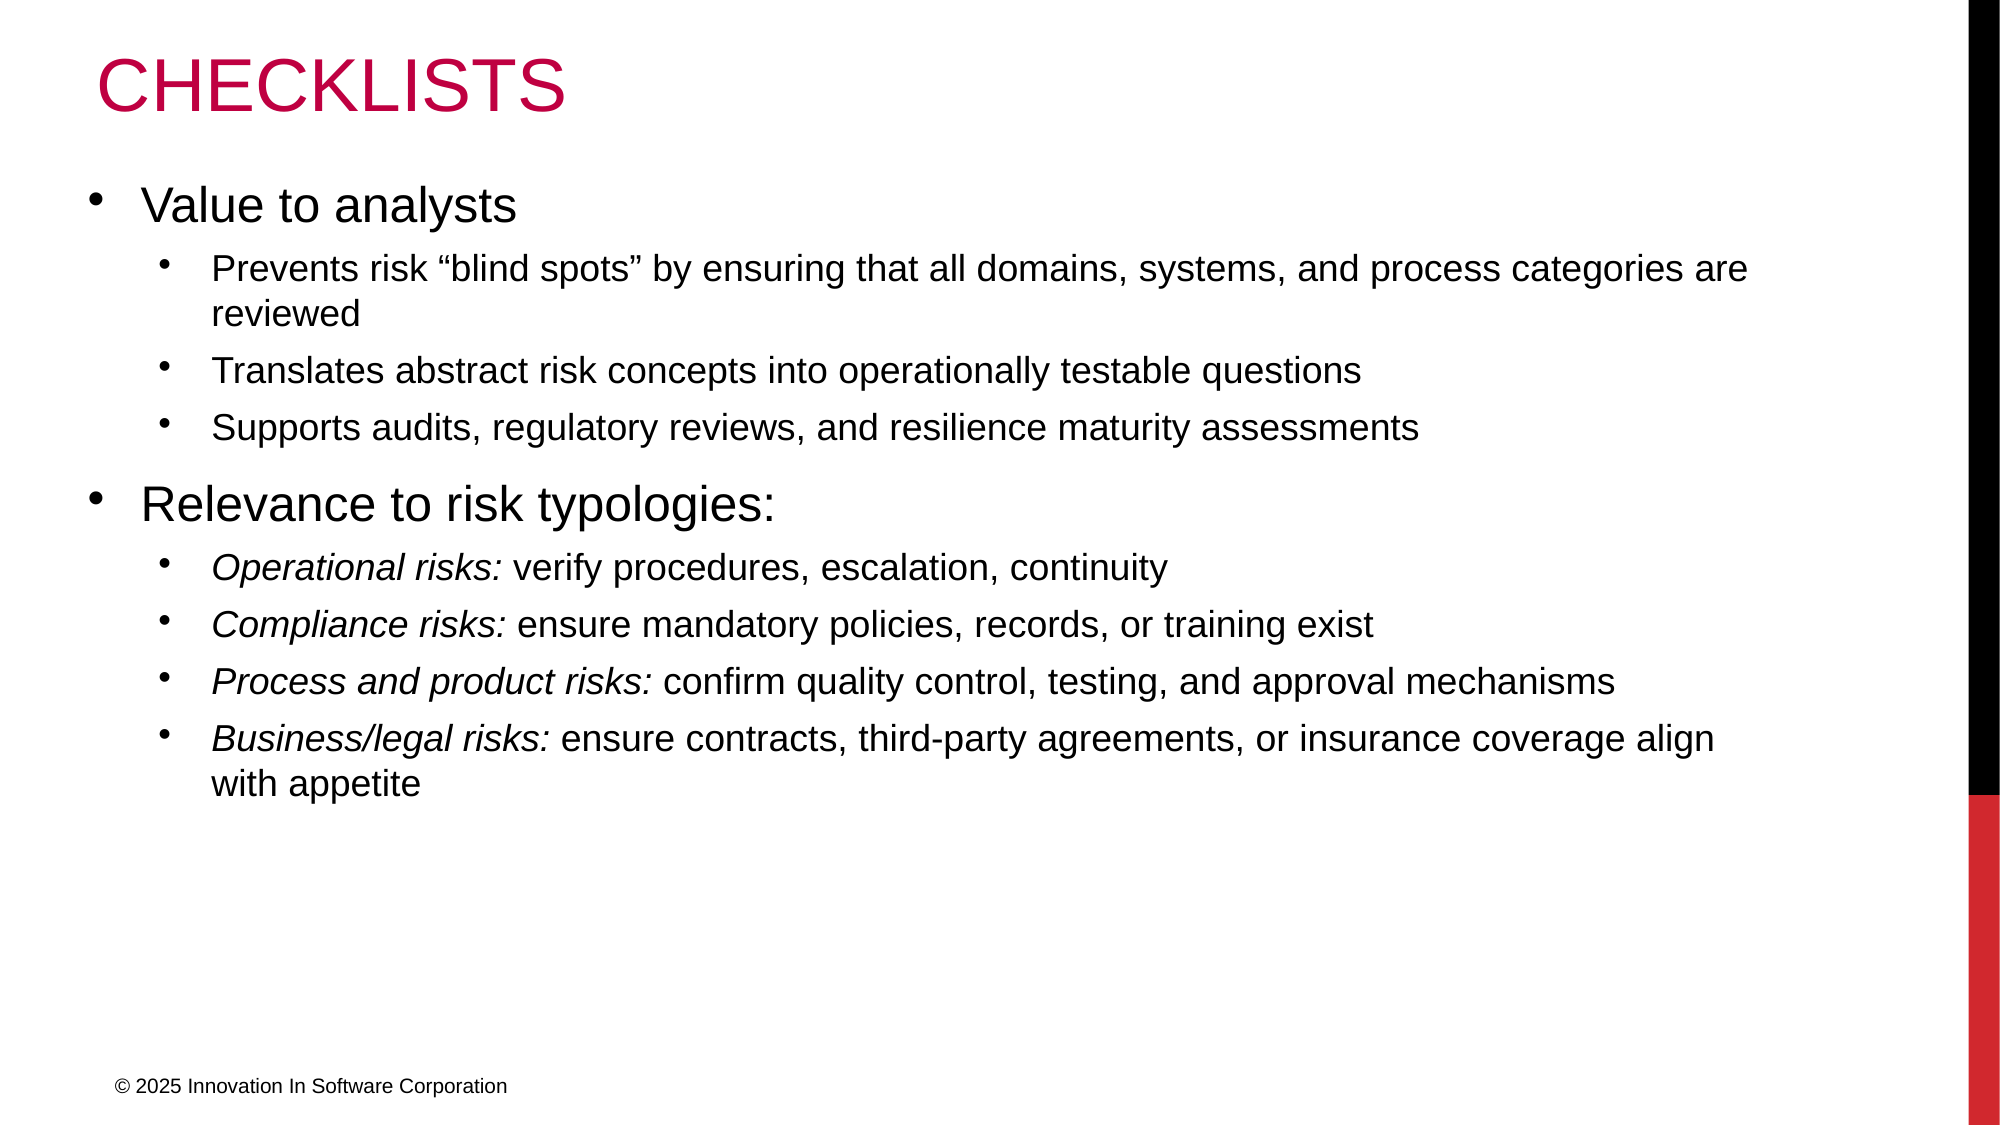

# Checklists
Value to analysts
Prevents risk “blind spots” by ensuring that all domains, systems, and process categories are reviewed
Translates abstract risk concepts into operationally testable questions
Supports audits, regulatory reviews, and resilience maturity assessments
Relevance to risk typologies:
Operational risks: verify procedures, escalation, continuity
Compliance risks: ensure mandatory policies, records, or training exist
Process and product risks: confirm quality control, testing, and approval mechanisms
Business/legal risks: ensure contracts, third-party agreements, or insurance coverage align with appetite
© 2025 Innovation In Software Corporation